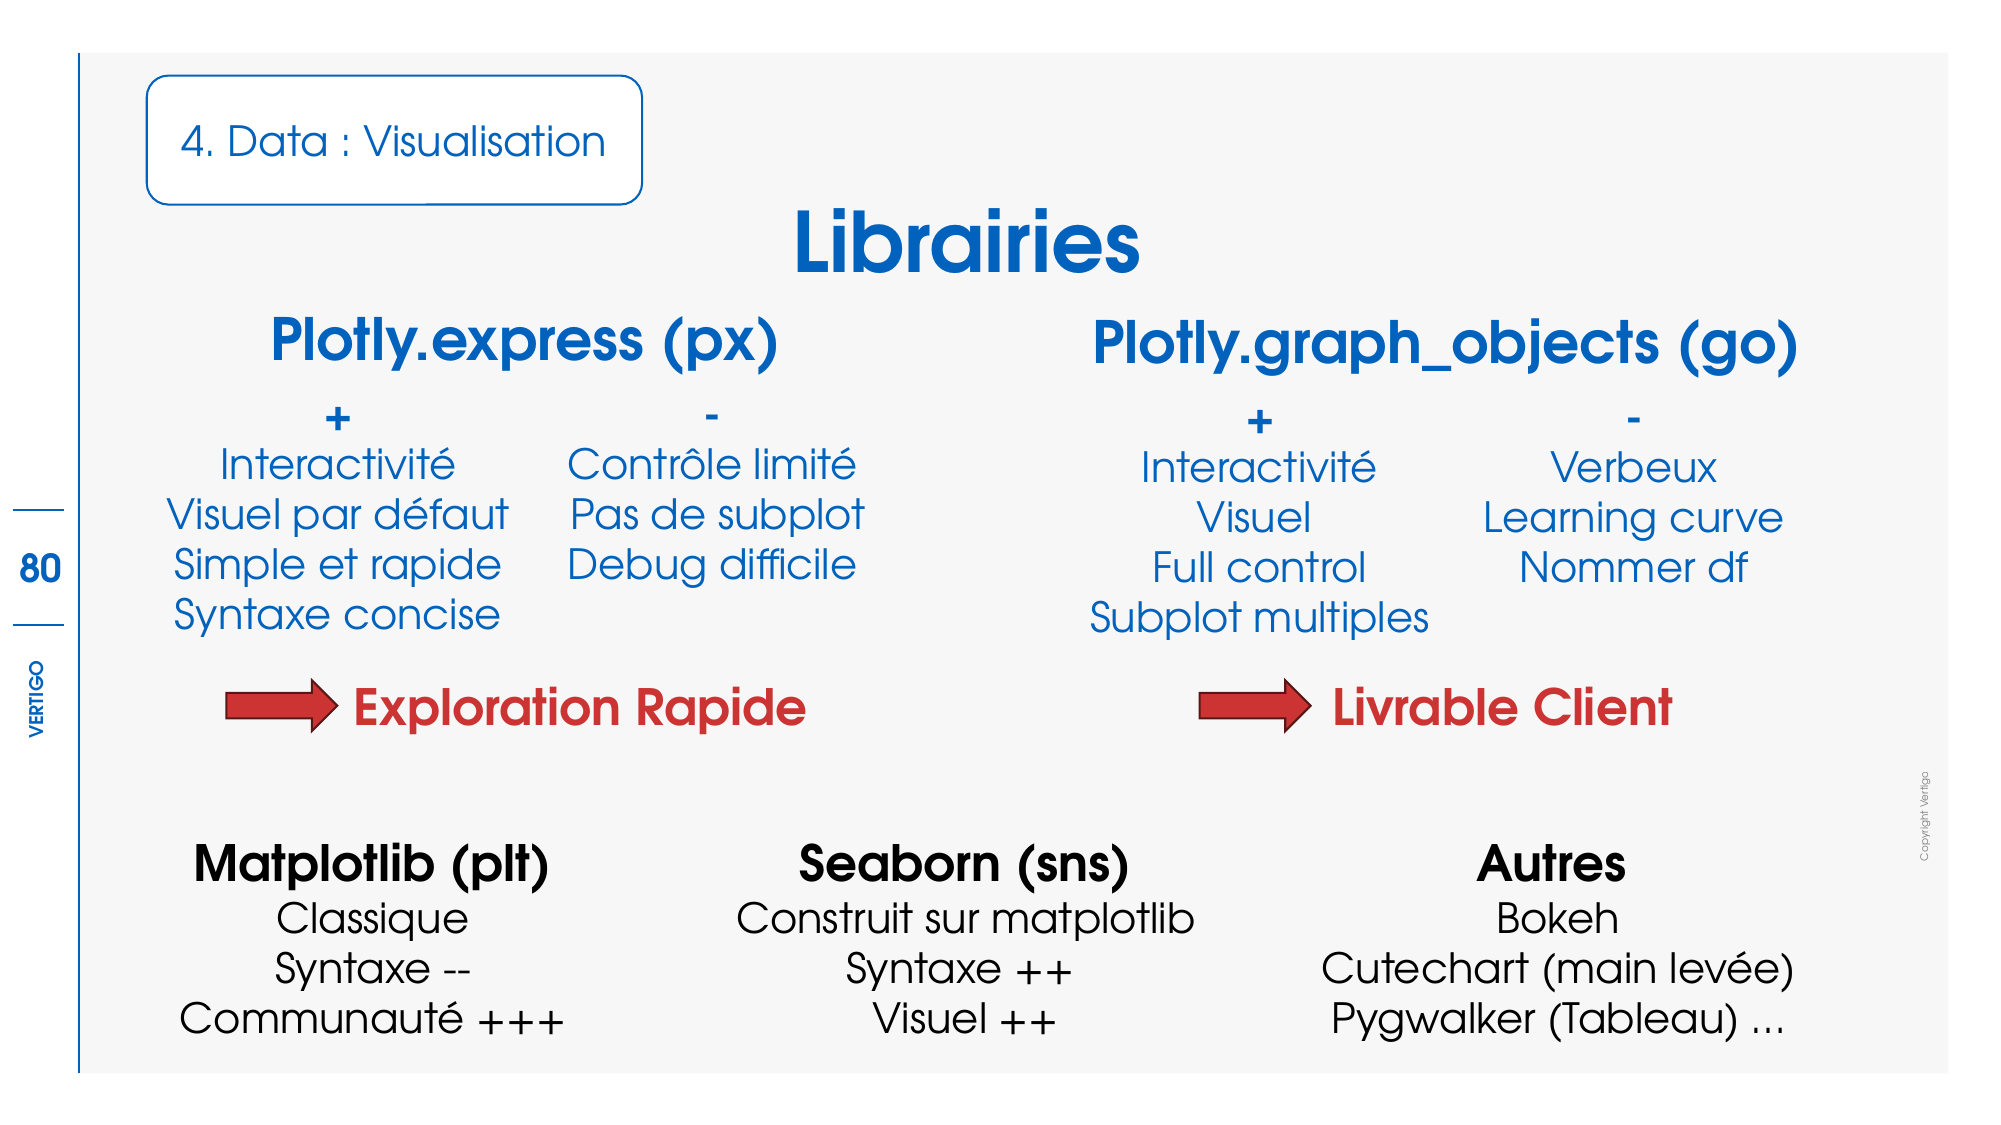

4. Data : Visualisation
Librairies
Plotly.express (px)
+
Interactivité
Visuel par défaut Simple et rapide Syntaxe concise

-
Contrôle limité
 Pas de subplot
Debug difficile
Plotly.graph_objects (go)
+
Interactivité
Visuel
Full control
Subplot multiples

-
Verbeux
Learning curve
Nommer df

Exploration Rapide

Livrable Client

Matplotlib (plt)
Classique
Syntaxe --
Communauté +++
Seaborn (sns)
Construit sur matplotlib Syntaxe ++
Visuel ++
Autres
Bokeh
Cutechart (main levée)
Pygwalker (Tableau) …